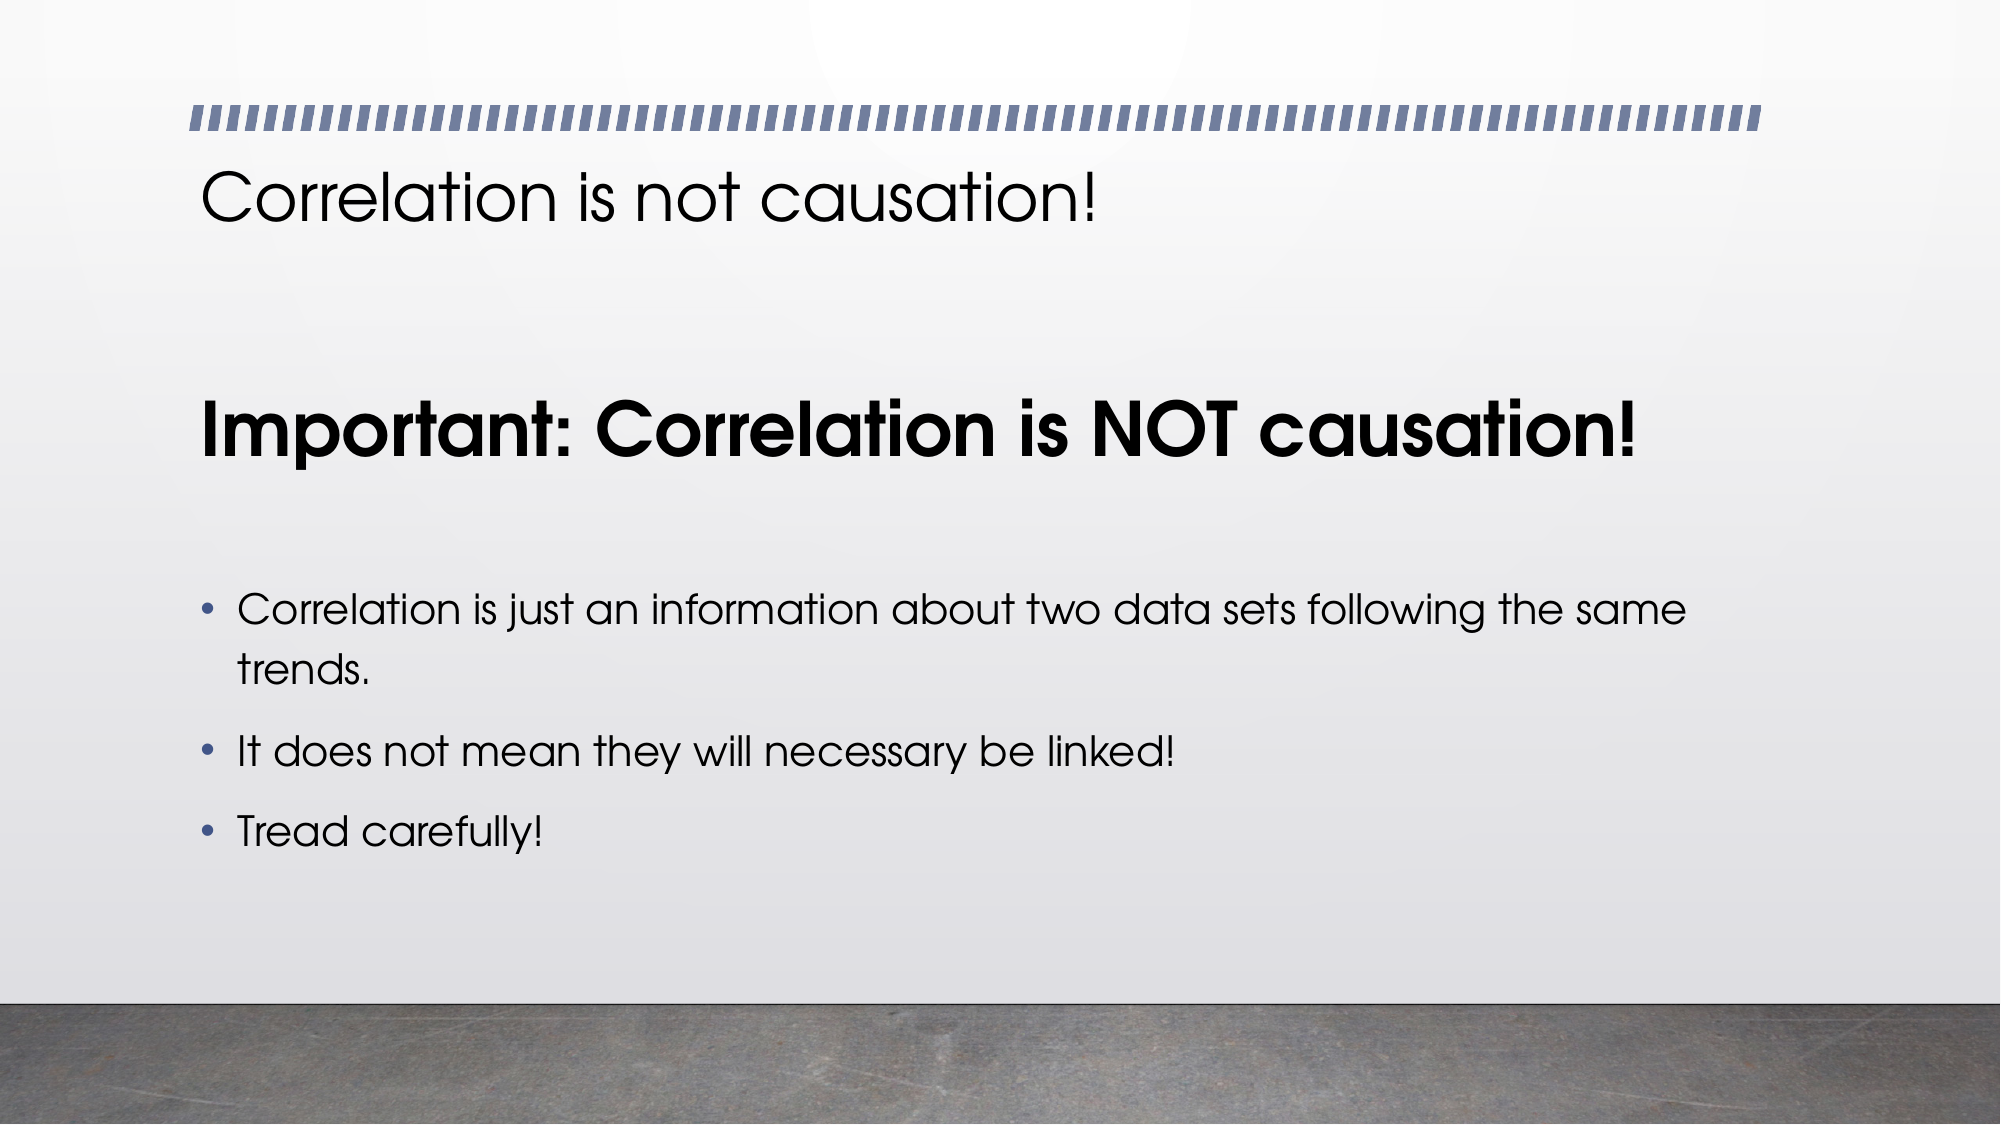

# Correlation is not causation!
Important: Correlation is NOT causation!

Correlation is just an information about two data sets following the same trends.
It does not mean they will necessary be linked!
Tread carefully!